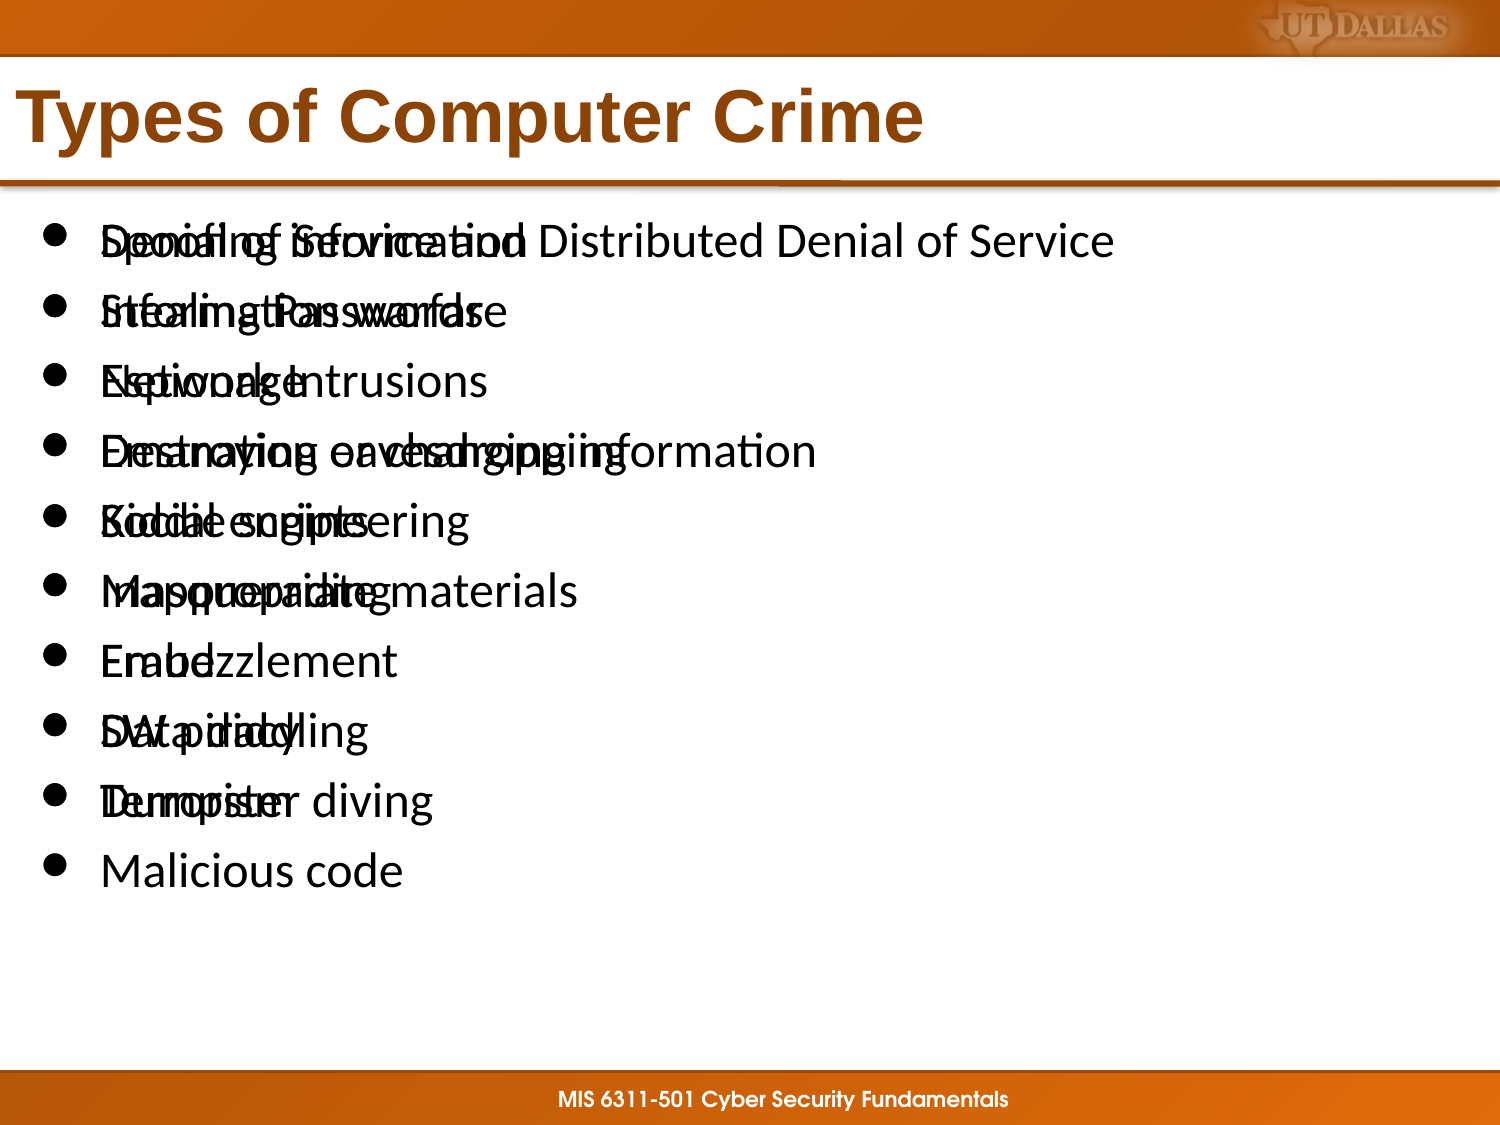

# Types of Computer Crime
Denial of Service and Distributed Denial of Service
Stealing Passwords
Network Intrusions
Emanation eavesdropping
Social engineering
Inappropriate materials
Fraud
SW piracy
Dumpster diving
Malicious code
Spoofing information
Information warfare
Espionage
Destroying or changing information
Kiddie scripts
Masquerading
Embezzlement
Data diddling
Terrorism